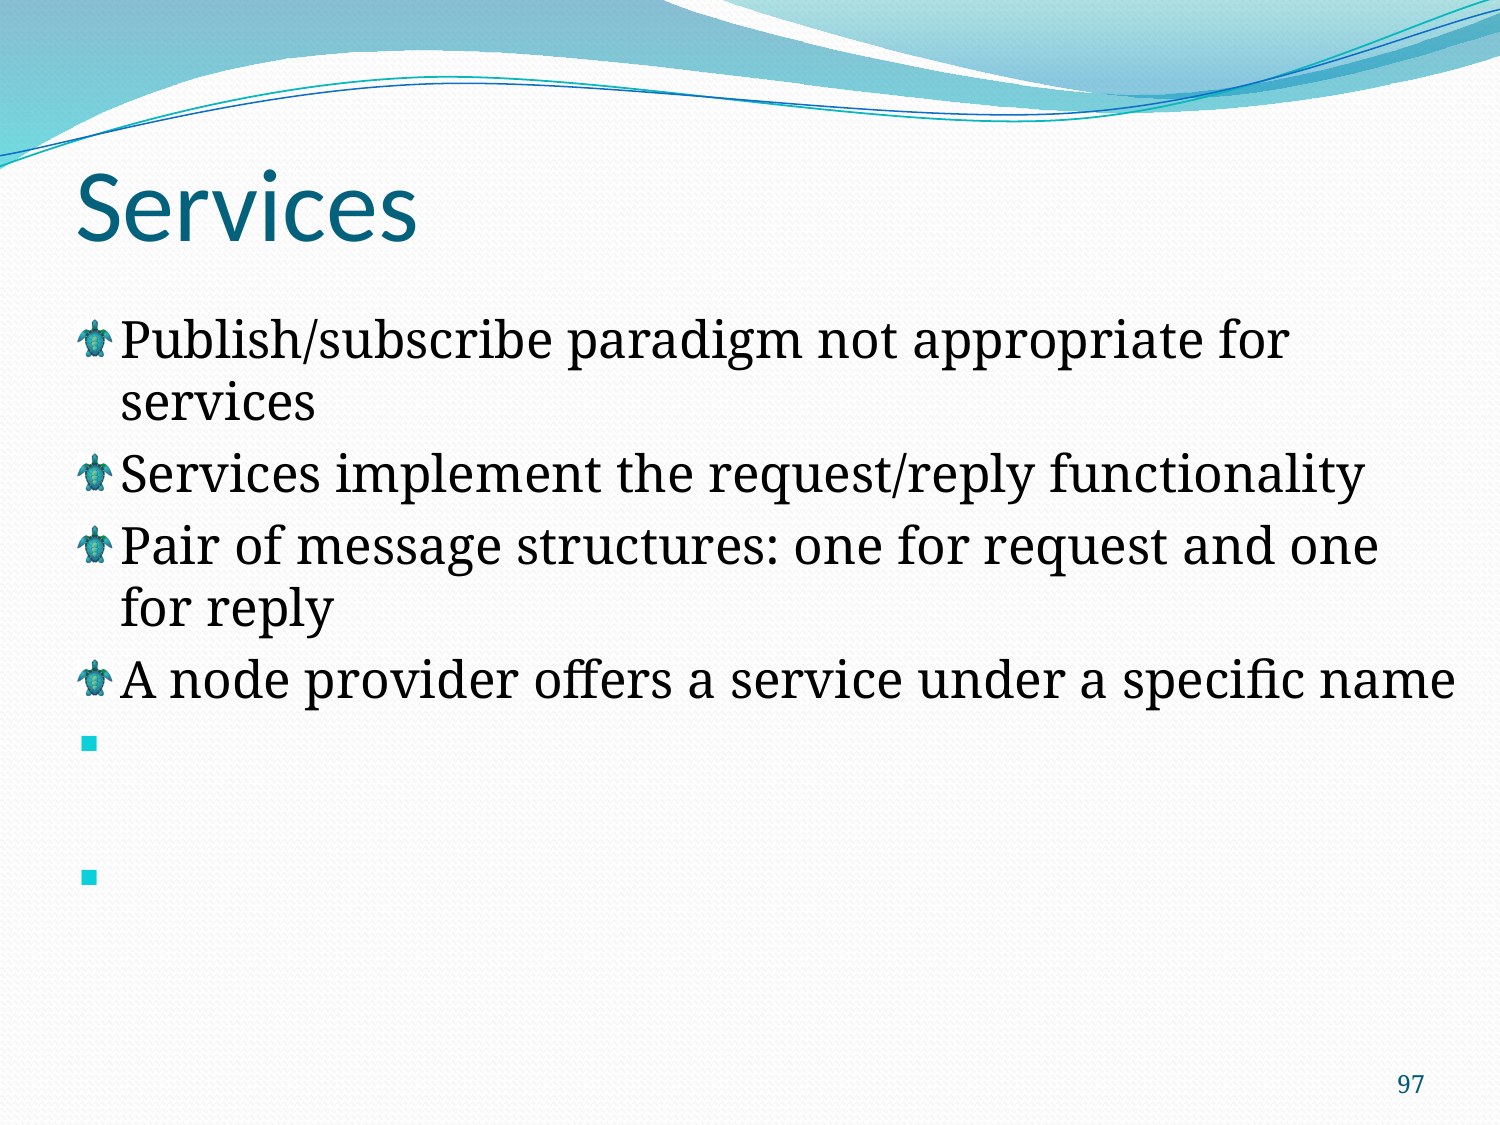

# Services
Publish/subscribe paradigm not appropriate for services
Services implement the request/reply functionality
Pair of message structures: one for request and one for reply
A node provider offers a service under a specific name

97